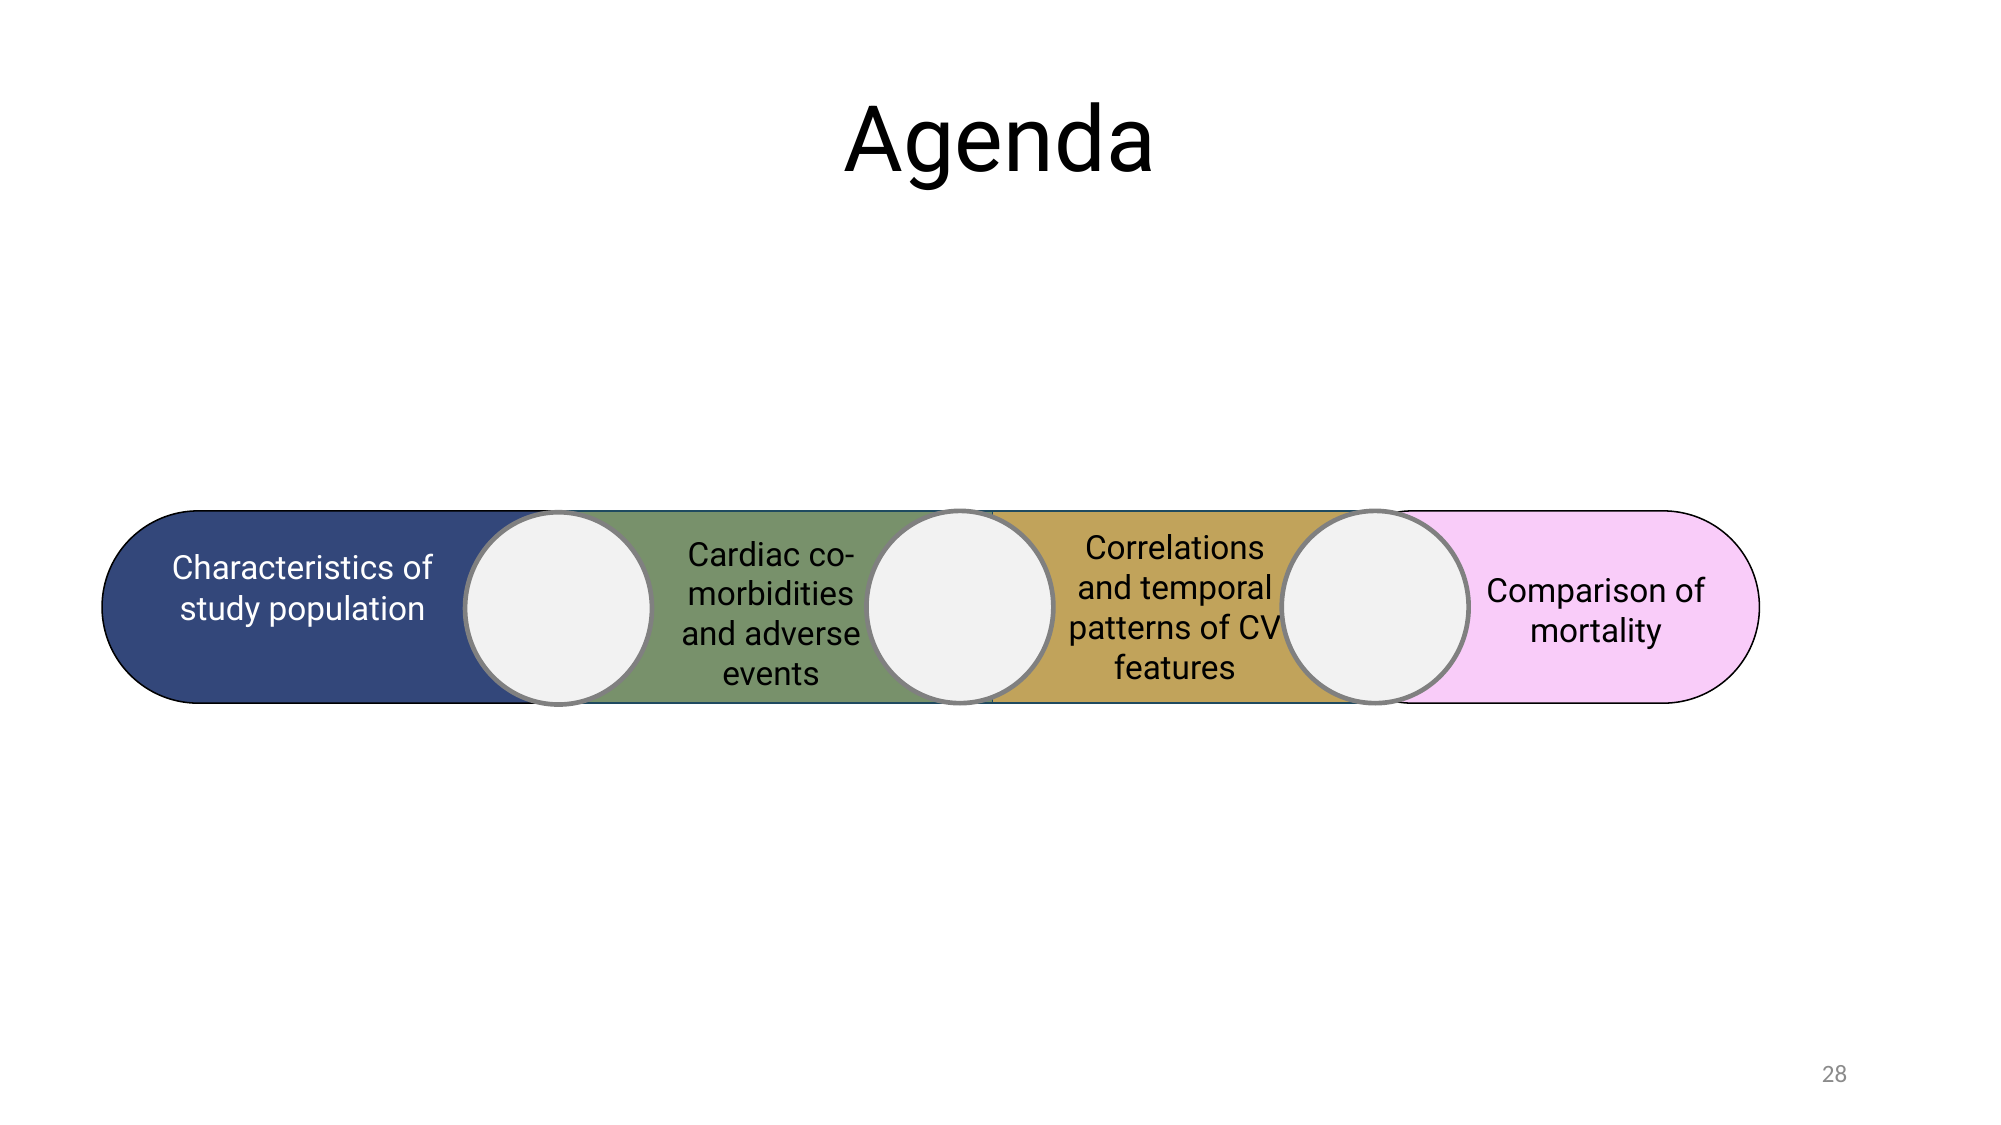

# Agenda

Correlations and temporal patterns of CV features
Cardiac co-morbidities and adverse events
Characteristics of study population
Comparison of mortality
28